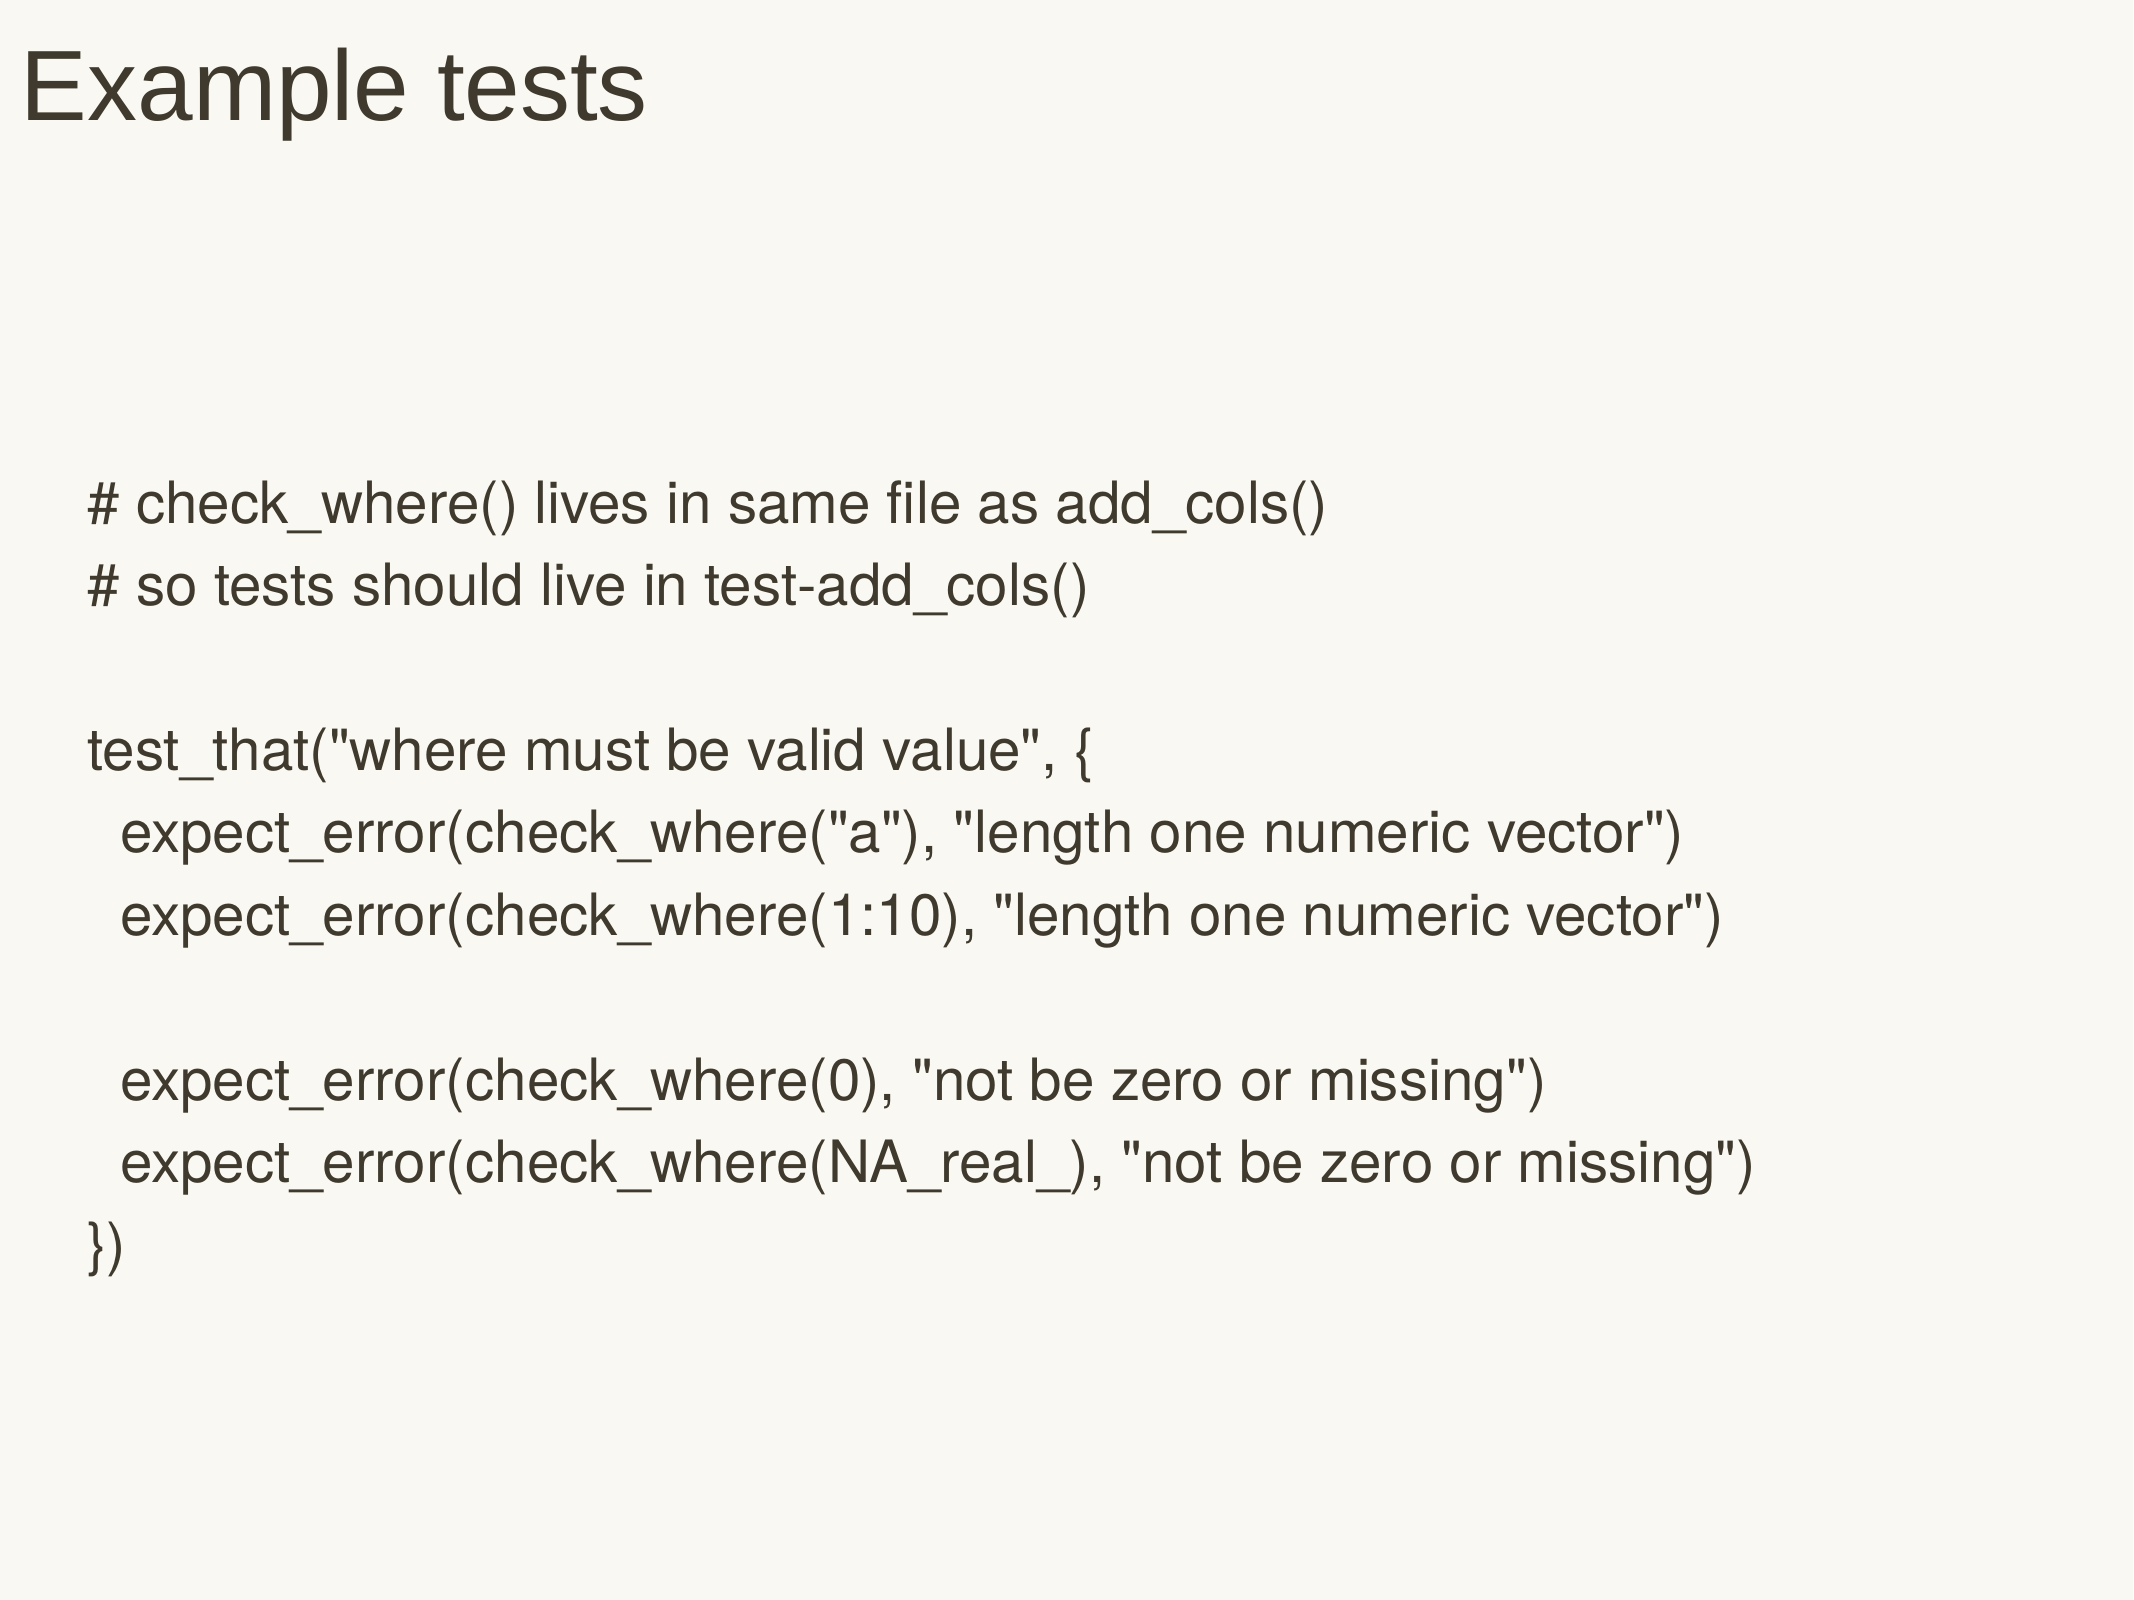

# Example tests
# check_where() lives in same file as add_cols()
# so tests should live in test-add_cols()

test_that("where must be valid value", {
  expect_error(check_where("a"), "length one numeric vector")
  expect_error(check_where(1:10), "length one numeric vector")

  expect_error(check_where(0), "not be zero or missing")
  expect_error(check_where(NA_real_), "not be zero or missing")
})